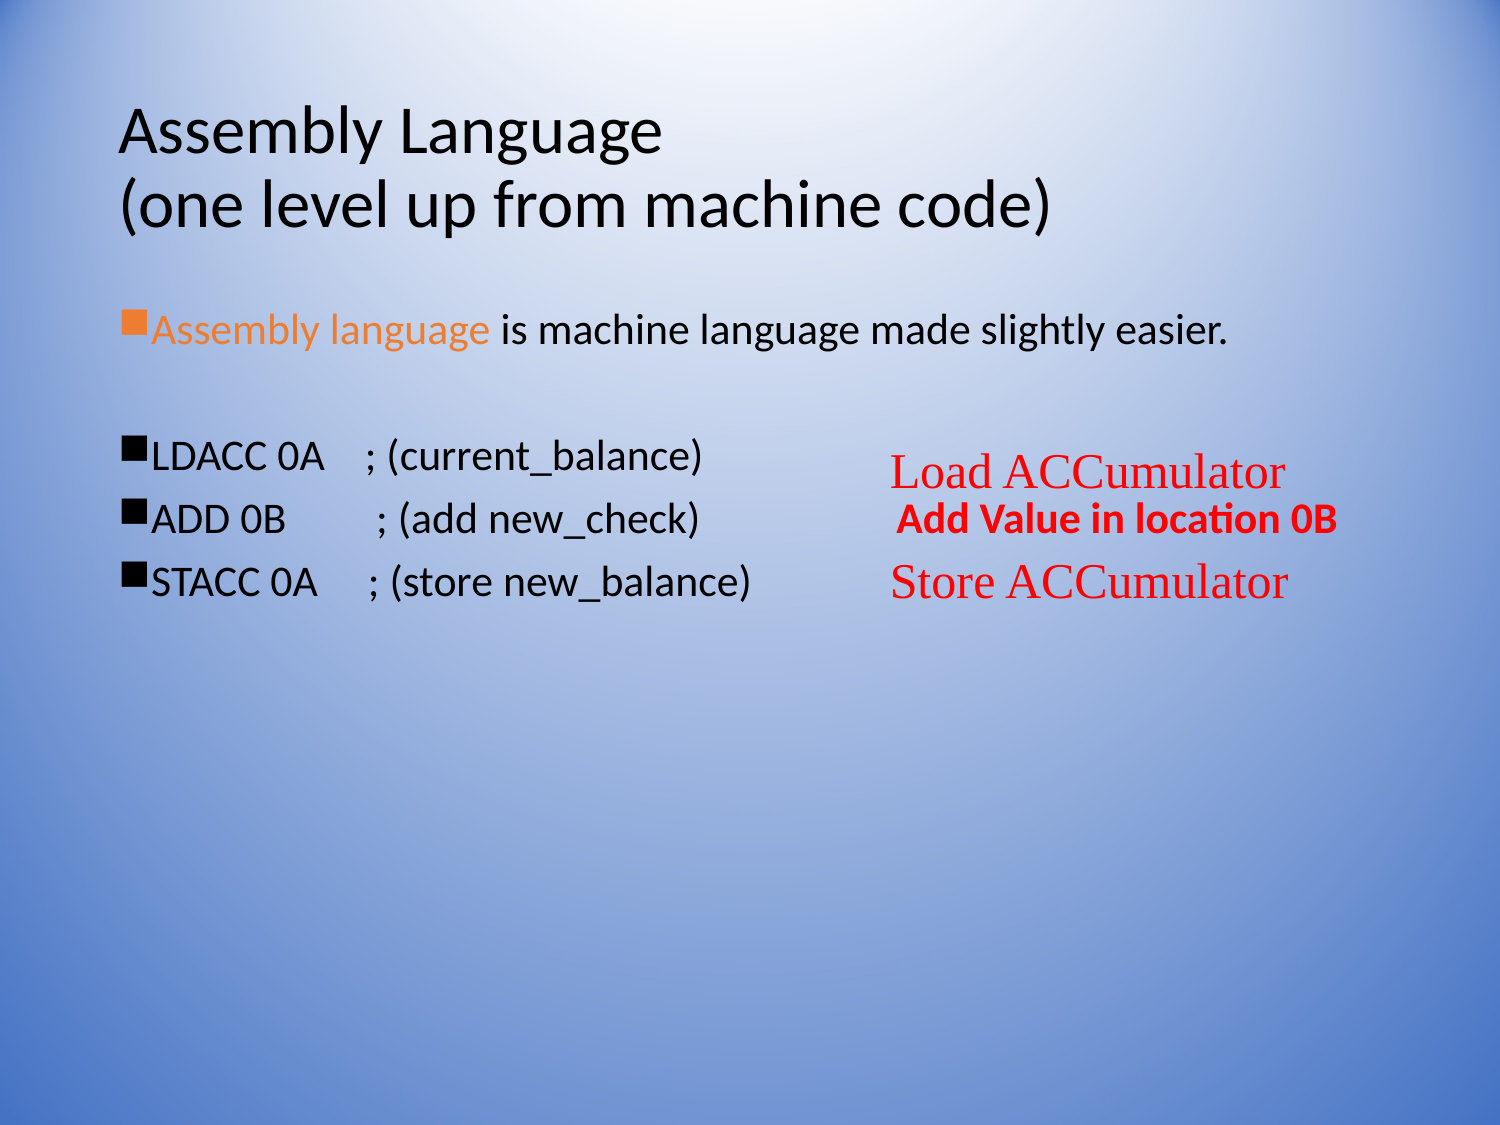

# Assembly Language (one level up from machine code)
Assembly language is machine language made slightly easier.

LDACC 0A    ; (current_balance)
ADD 0B         ; (add new_check)		Add Value in location 0B
STACC 0A     ; (store new_balance)
Load ACCumulator
Store ACCumulator